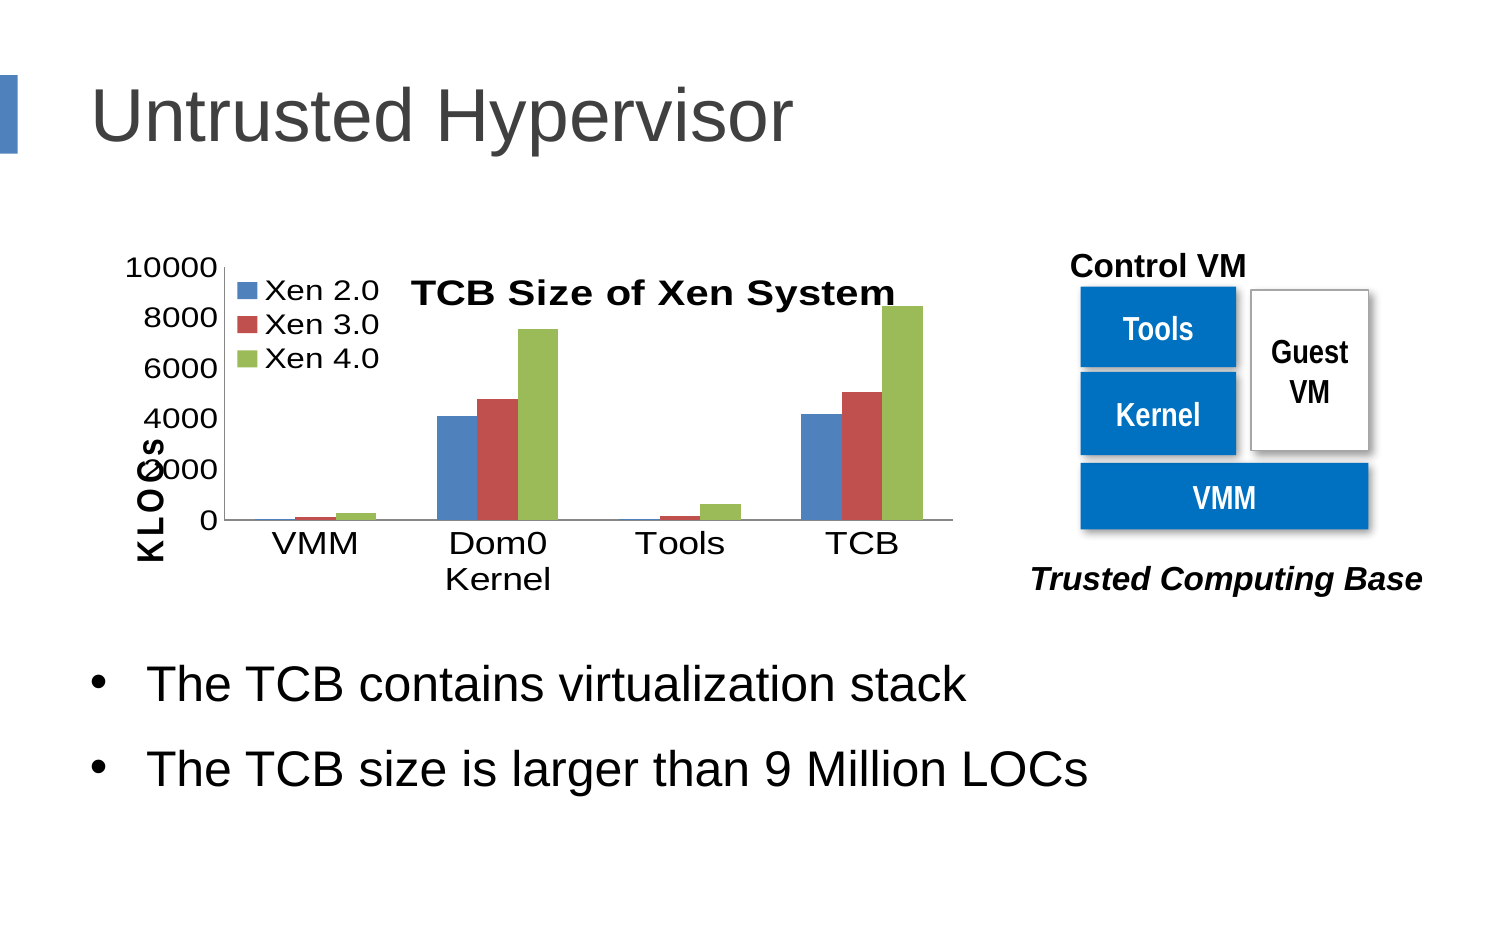

# Untrusted Hypervisor
Control VM

### Chart: TCB Size of Xen System

| Category | Xen 2.0 | Xen 3.0 | Xen 4.0 |
|---|---|---|---|
| VMM | 45.0 | 121.0 | 270.0 |
| Dom0 Kernel | 4136.0 | 4807.0 | 7560.0 |
| Tools | 26.0 | 143.0 | 647.0 |
| TCB | 4207.0 | 5071.0 | 8477.0 |
Tools
Guest
VM
Kernel
VMM
Trusted Computing Base
The TCB contains virtualization stack
The TCB size is larger than 9 Million LOCs